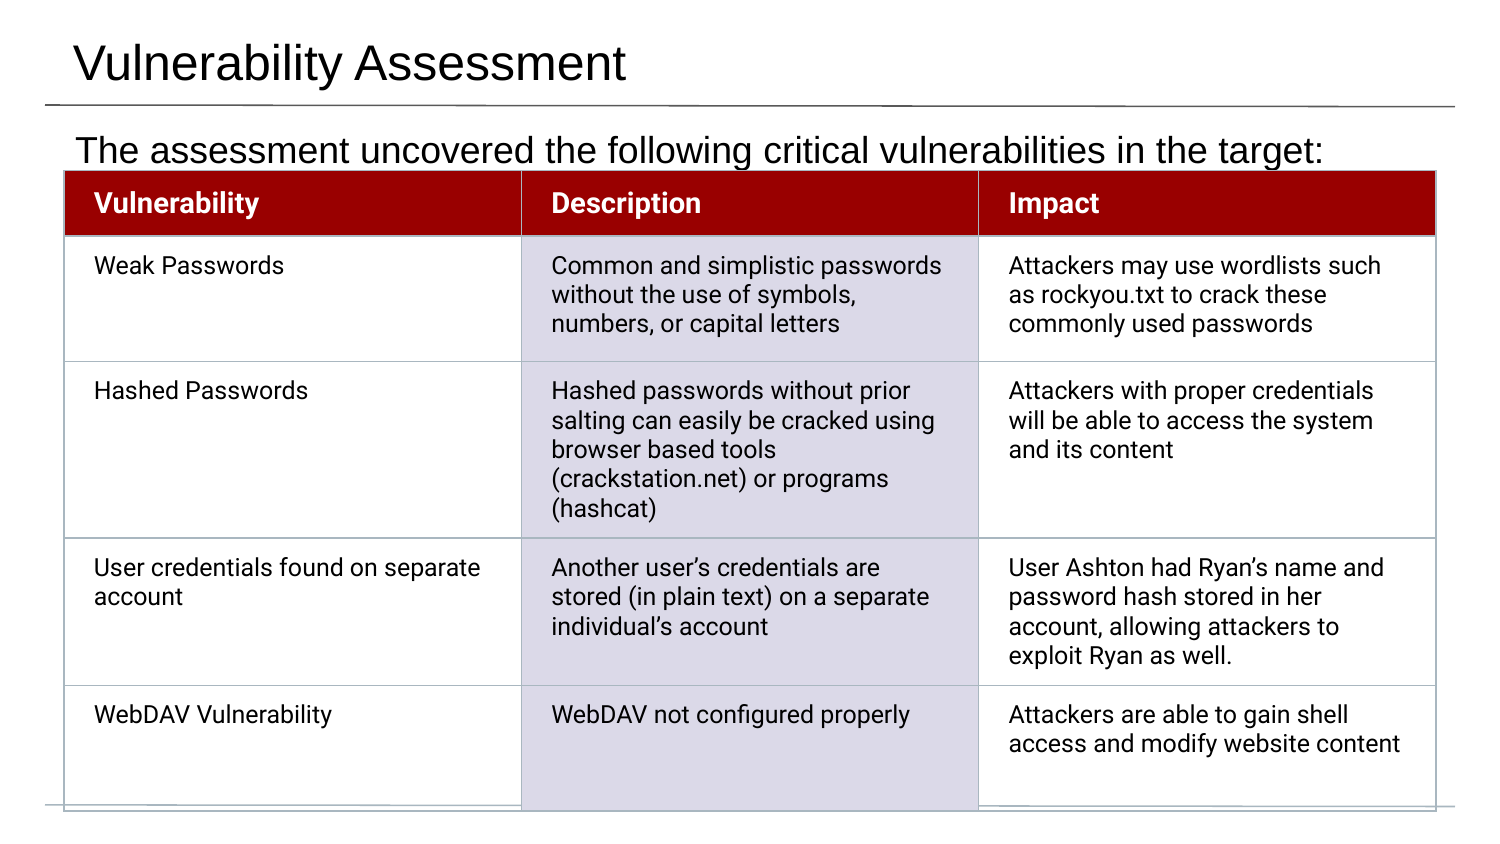

# Vulnerability Assessment
The assessment uncovered the following critical vulnerabilities in the target:
| Vulnerability | Description | Impact |
| --- | --- | --- |
| Weak Passwords | Common and simplistic passwords without the use of symbols, numbers, or capital letters | Attackers may use wordlists such as rockyou.txt to crack these commonly used passwords |
| Hashed Passwords | Hashed passwords without prior salting can easily be cracked using browser based tools (crackstation.net) or programs (hashcat) | Attackers with proper credentials will be able to access the system and its content |
| User credentials found on separate account | Another user’s credentials are stored (in plain text) on a separate individual’s account | User Ashton had Ryan’s name and password hash stored in her account, allowing attackers to exploit Ryan as well. |
| WebDAV Vulnerability | WebDAV not configured properly | Attackers are able to gain shell access and modify website content |